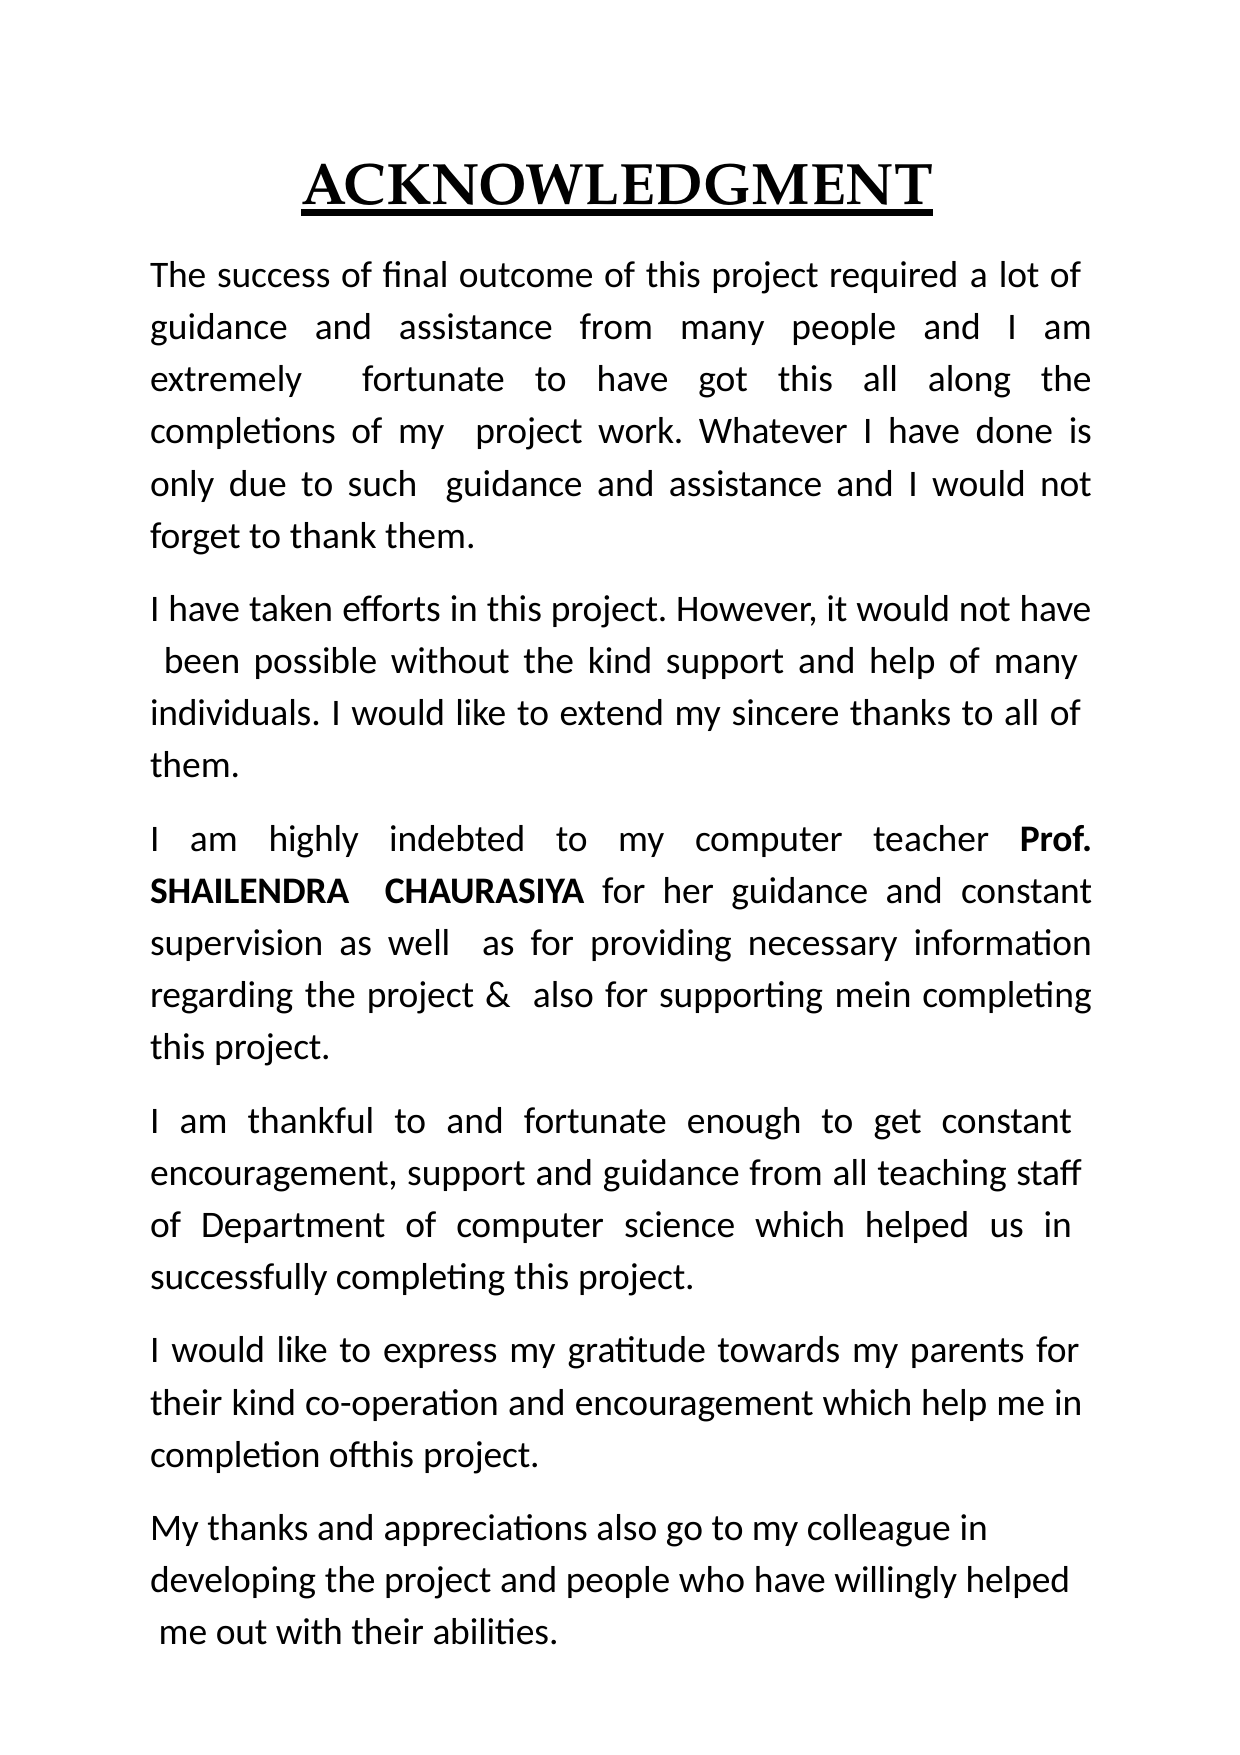

# ACKNOWLEDGMENT
The success of final outcome of this project required a lot of  guidance and assistance from many people and I am extremely  fortunate to have got this all along the completions of my  project work. Whatever I have done is only due to such  guidance and assistance and I would not forget to thank them.
I have taken efforts in this project. However, it would not have  been possible without the kind support and help of many  individuals. I would like to extend my sincere thanks to all of  them.
I am highly indebted to my computer teacher Prof. SHAILENDRA  CHAURASIYA for her guidance and constant supervision as well  as for providing necessary information regarding the project &  also for supporting mein completing this project.
I am thankful to and fortunate enough to get constant  encouragement, support and guidance from all teaching staff  of Department of computer science which helped us in  successfully completing this project.
I would like to express my gratitude towards my parents for  their kind co-operation and encouragement which help me in  completion ofthis project.
My thanks and appreciations also go to my colleague in  developing the project and people who have willingly helped  me out with their abilities.